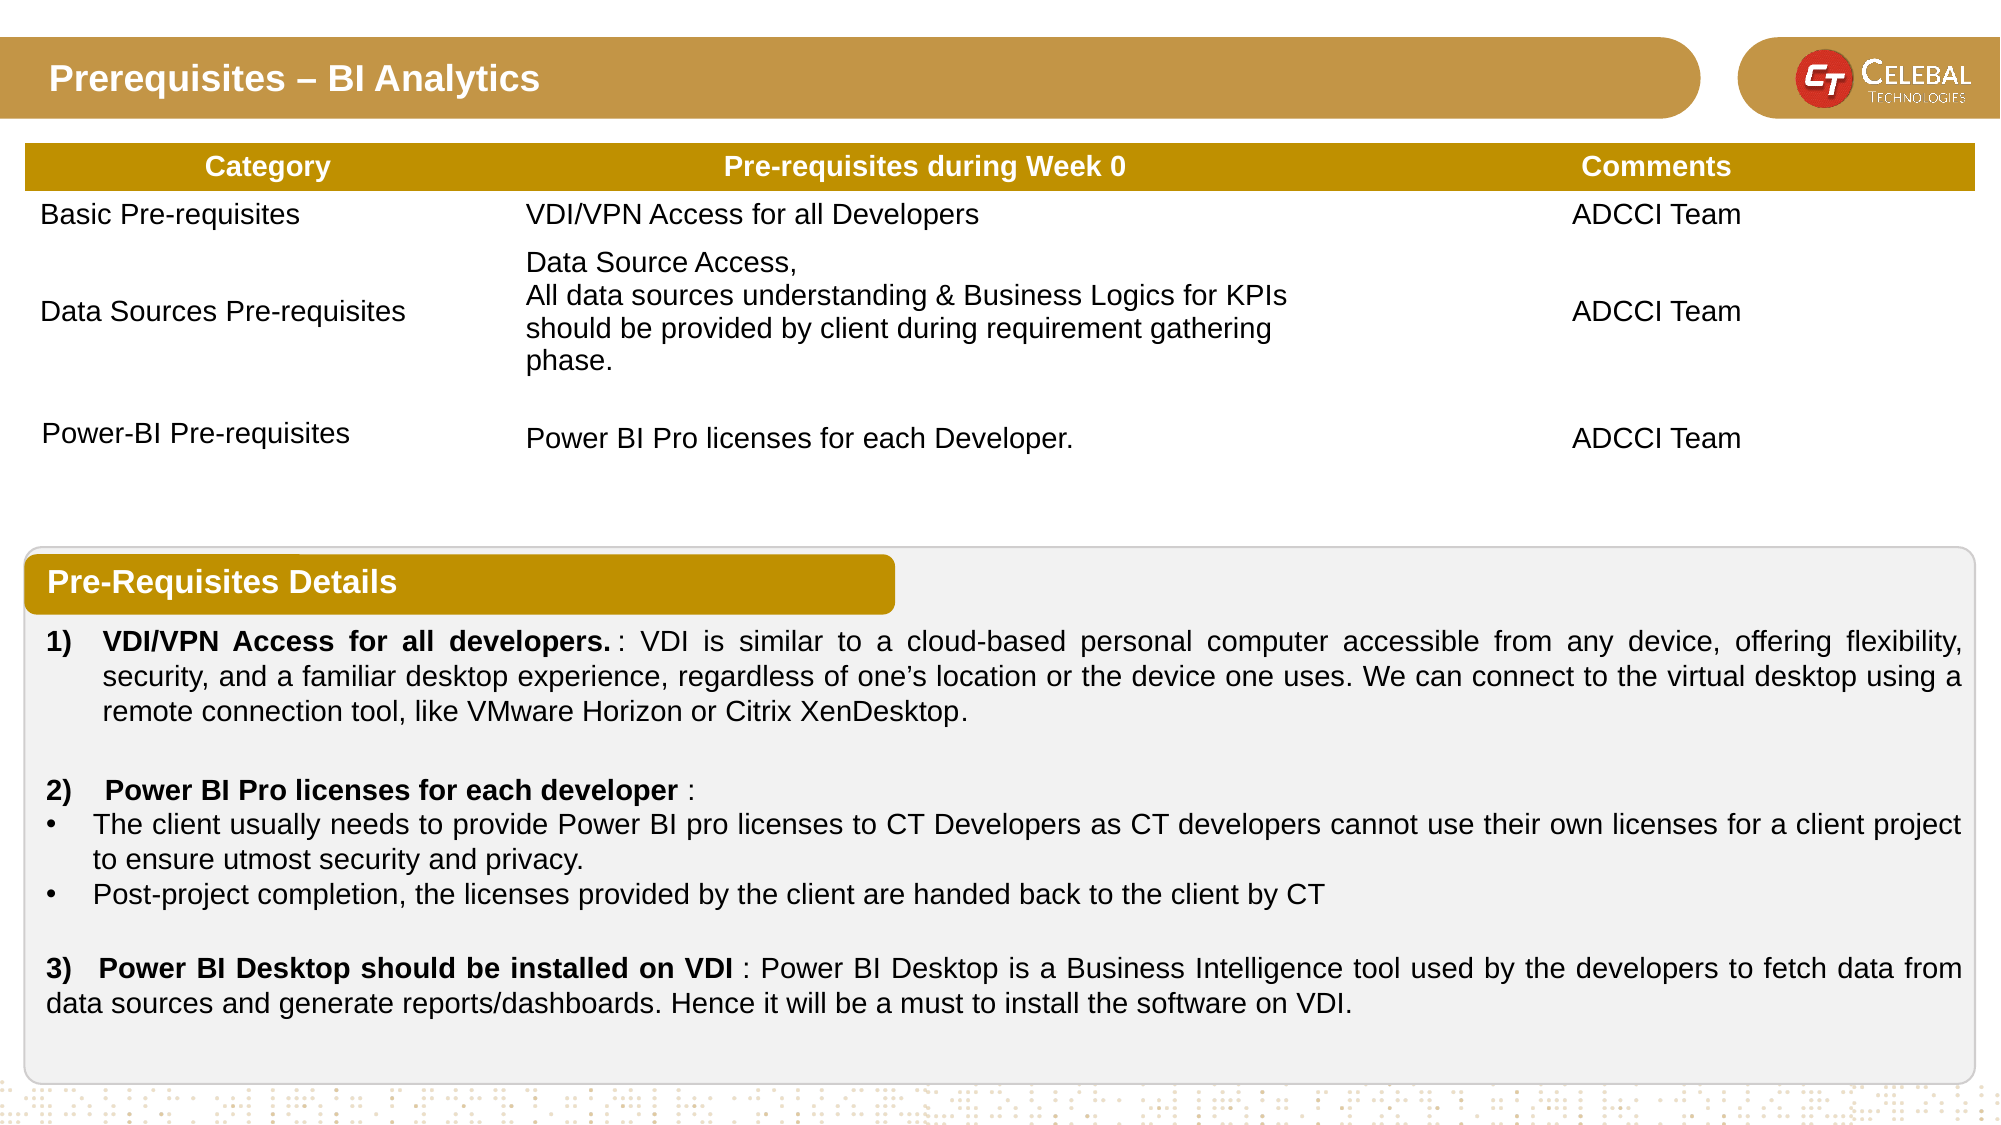

Prerequisites – BI Analytics
| Category​ | Pre-requisites ​during Week 0 | Comments​ |
| --- | --- | --- |
| Basic Pre-requisites​ | VDI/VPN Access for all Developers | ADCCI Team |
| Data Sources Pre-requisites​ | Data Source Access, All data sources understanding & Business Logics for KPIs should be provided by client during requirement gathering phase.​ | ADCCI Team |
| Power-BI Pre-requisites​ | Power BI Pro licenses for each Developer.​ | ADCCI Team |

Pre-Requisites Details

VDI/VPN Access for all developers. : VDI is similar to a cloud-based personal computer accessible from any device, offering flexibility, security, and a familiar desktop experience, regardless of one’s location or the device one uses. We can connect to the virtual desktop using a remote connection tool, like VMware Horizon or Citrix XenDesktop.

2)    Power BI Pro licenses for each developer :
The client usually needs to provide Power BI pro licenses to CT Developers as CT developers cannot use their own licenses for a client project to ensure utmost security and privacy.
Post-project completion, the licenses provided by the client are handed back to the client by CT

3)   Power BI Desktop should be installed on VDI : Power BI Desktop is a Business Intelligence tool used by the developers to fetch data from data sources and generate reports/dashboards. Hence it will be a must to install the software on VDI.